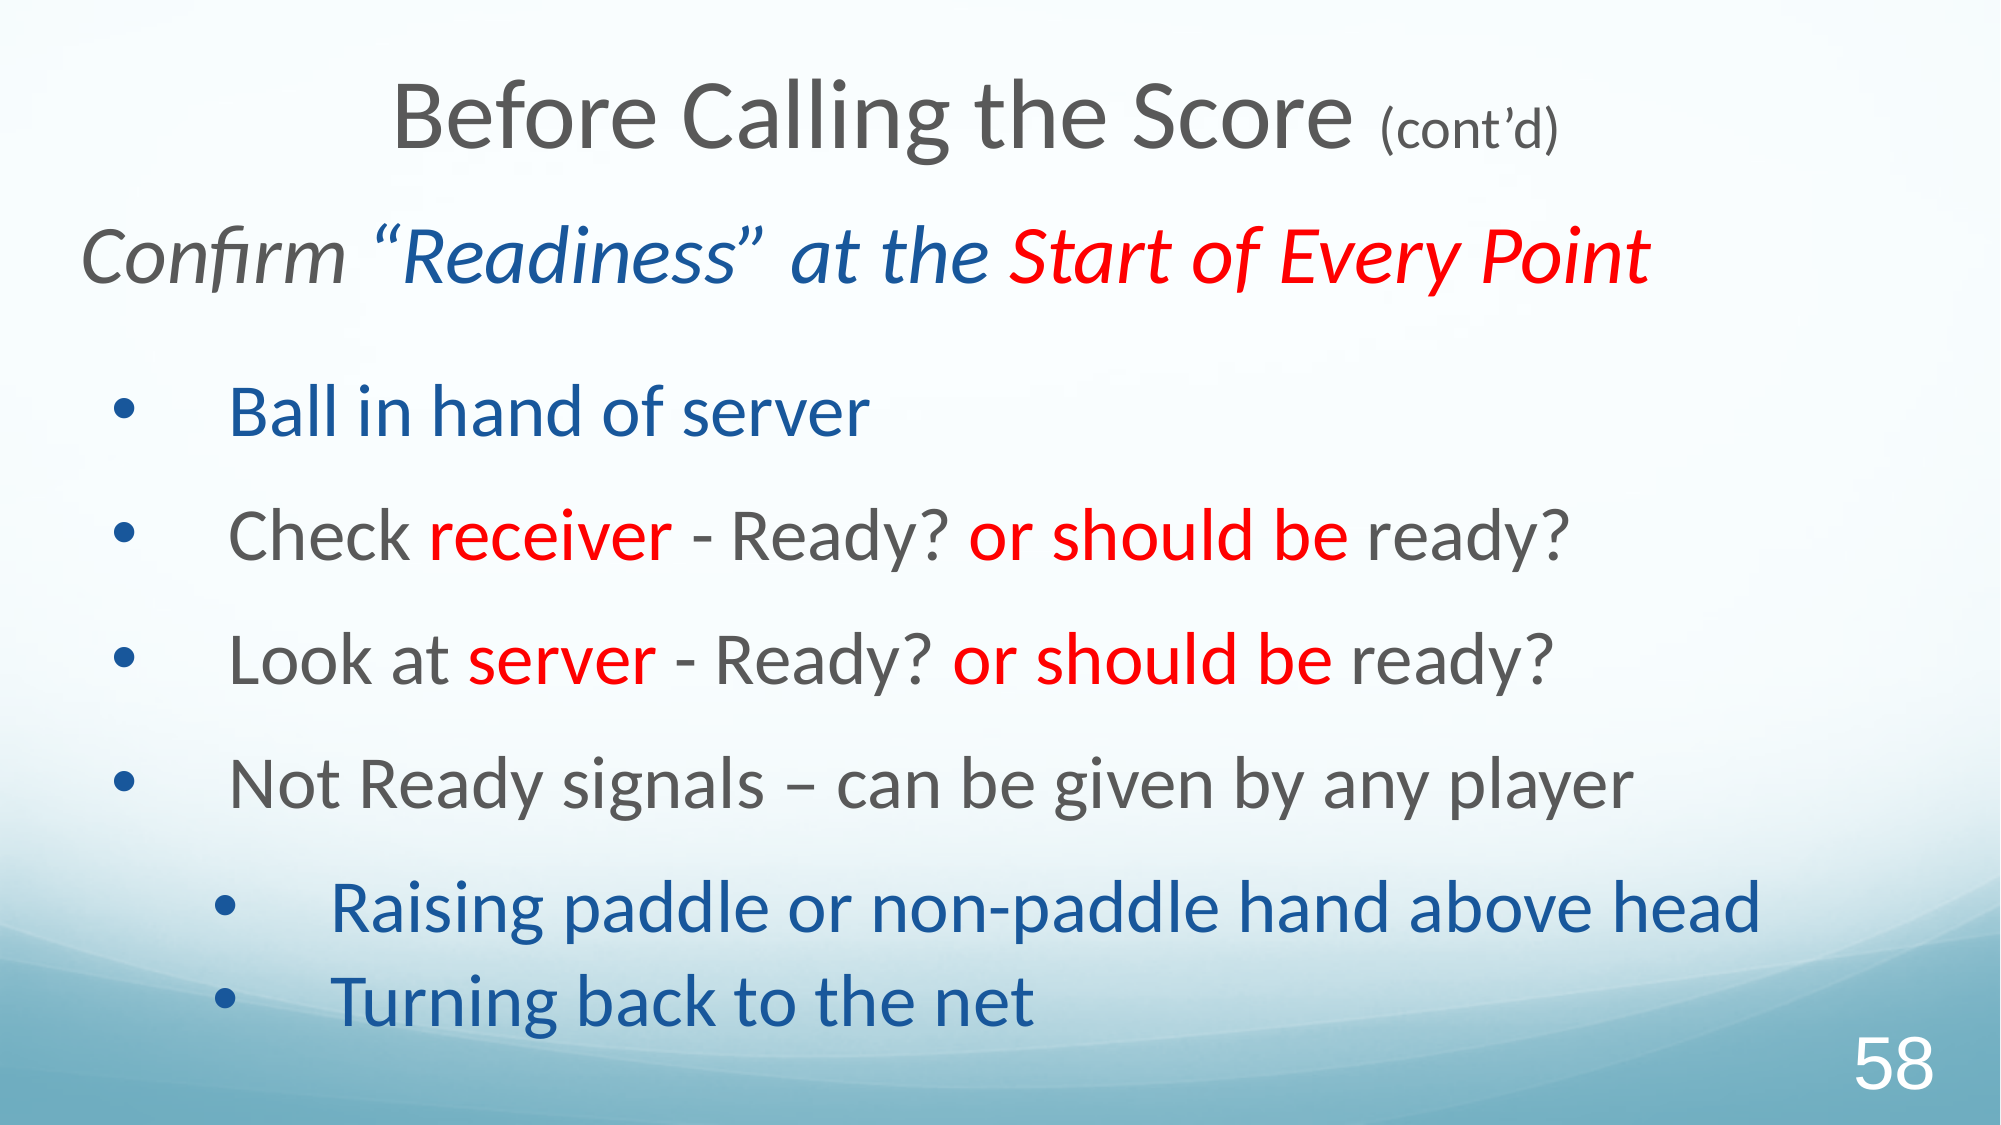

Before Calling the Score (cont’d)
Confirm “Readiness” at the Start of Every Point

Ball in hand of server

Check receiver - Ready? or should be ready?

Look at server - Ready? or should be ready?

Not Ready signals – can be given by any player

Raising paddle or non-paddle hand above head
Turning back to the net
58